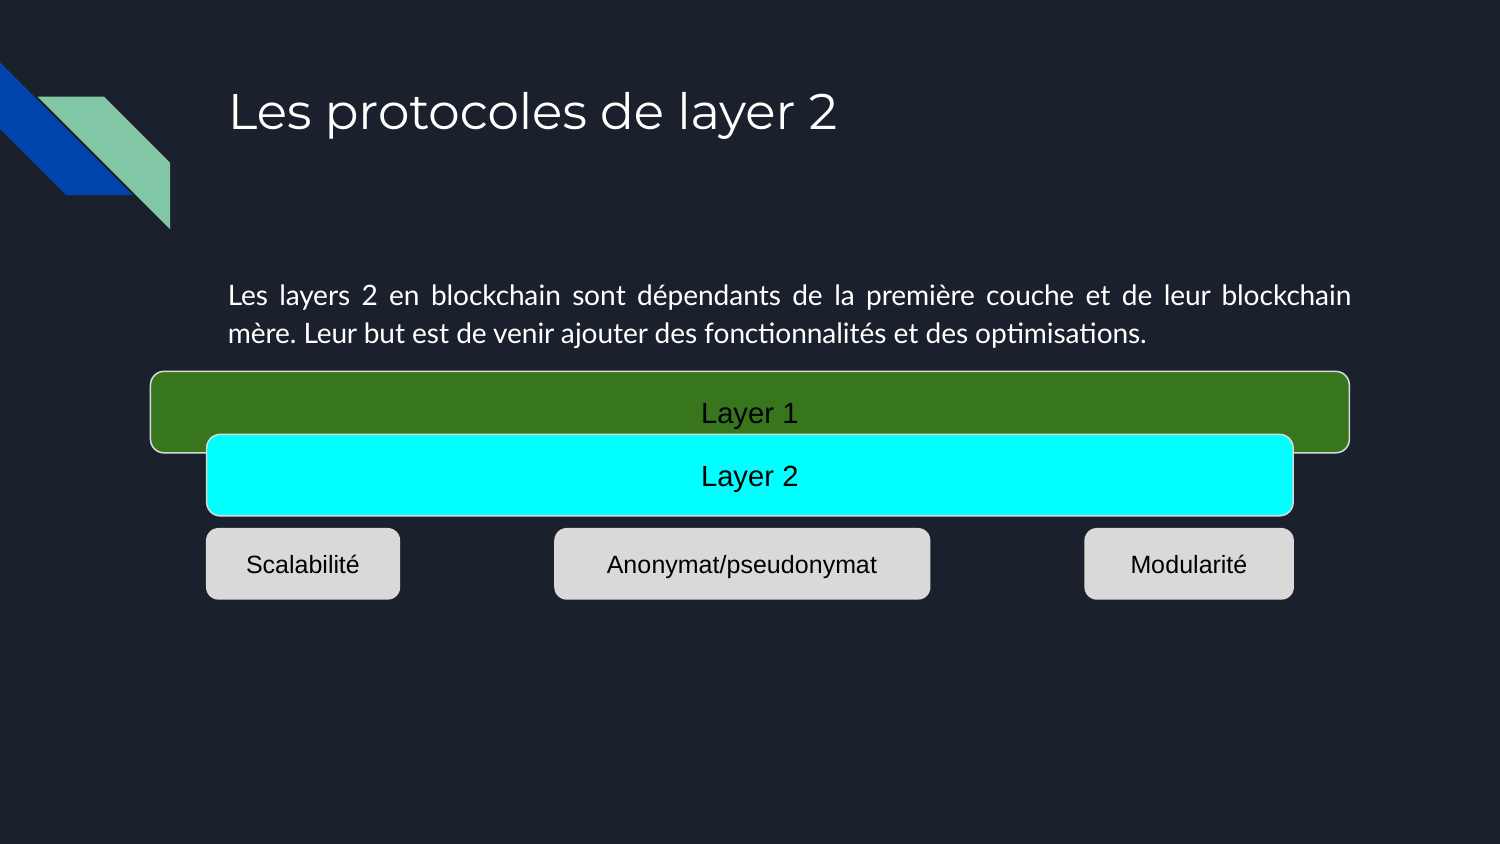

# Les protocoles de layer 2
Les layers 2 en blockchain sont dépendants de la première couche et de leur blockchain mère. Leur but est de venir ajouter des fonctionnalités et des optimisations.
Layer 1
Layer 2
Scalabilité
Modularité
Anonymat/pseudonymat